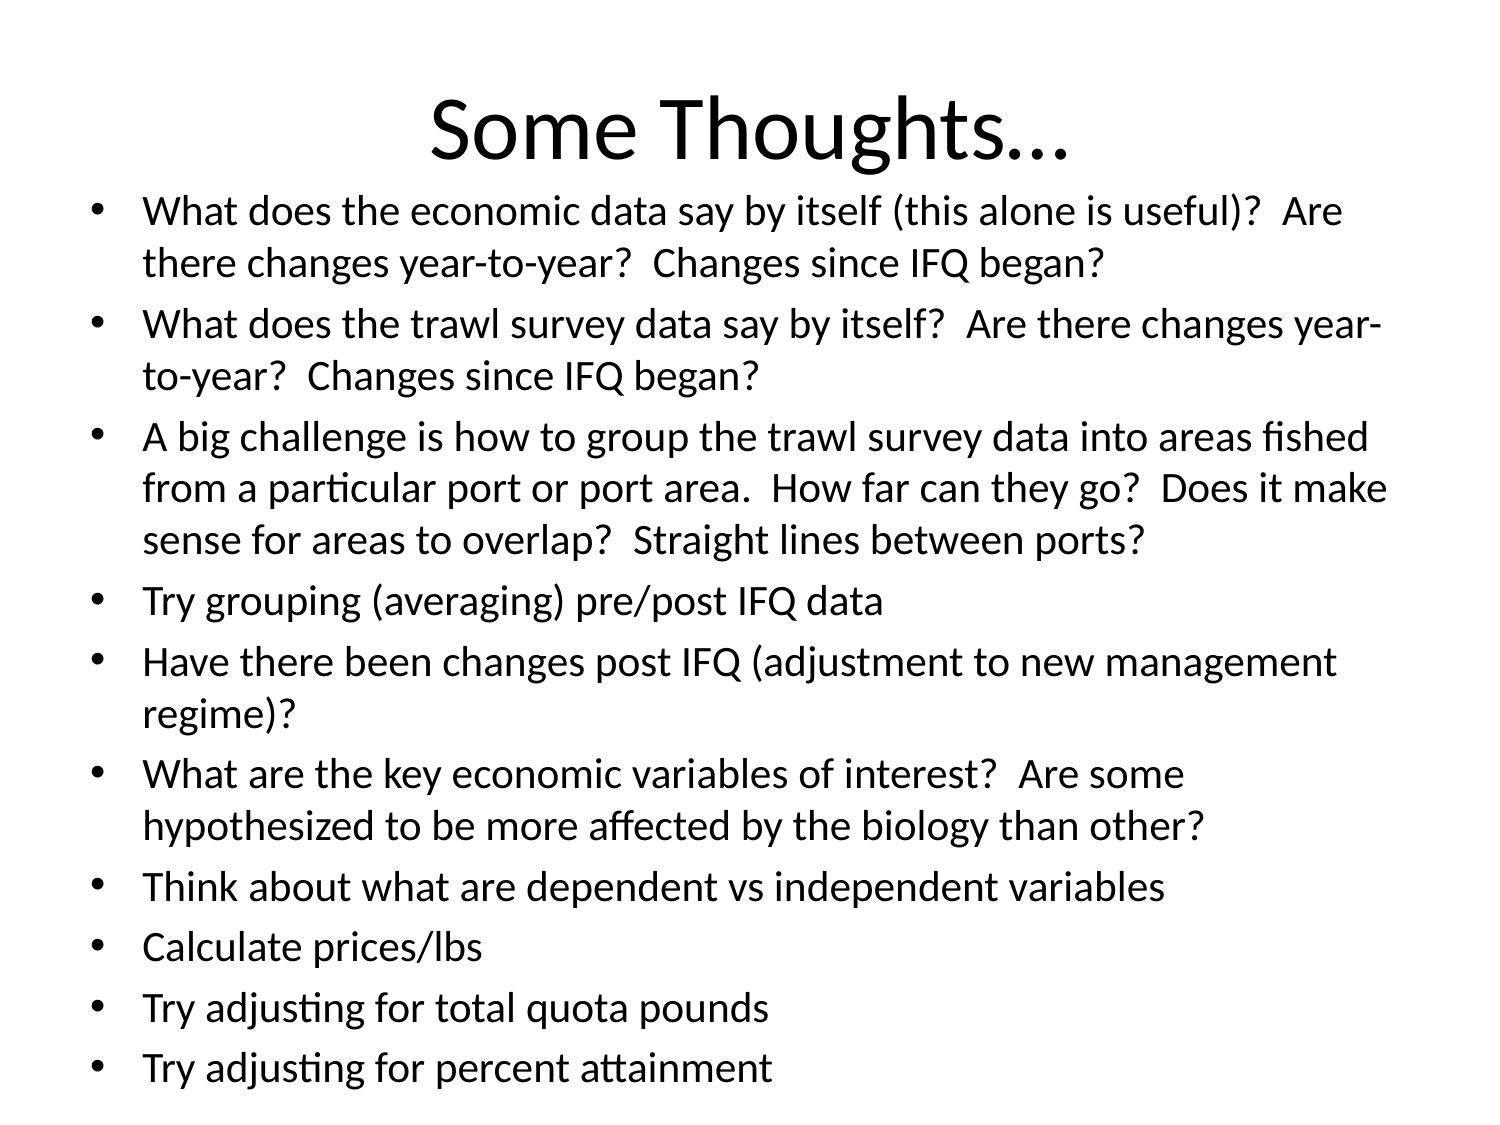

# Some Thoughts…
What does the economic data say by itself (this alone is useful)?  Are there changes year-to-year?  Changes since IFQ began?
What does the trawl survey data say by itself?  Are there changes year-to-year?  Changes since IFQ began?
A big challenge is how to group the trawl survey data into areas fished from a particular port or port area.  How far can they go?  Does it make sense for areas to overlap?  Straight lines between ports?
Try grouping (averaging) pre/post IFQ data
Have there been changes post IFQ (adjustment to new management regime)?
What are the key economic variables of interest?  Are some hypothesized to be more affected by the biology than other?
Think about what are dependent vs independent variables
Calculate prices/lbs
Try adjusting for total quota pounds
Try adjusting for percent attainment